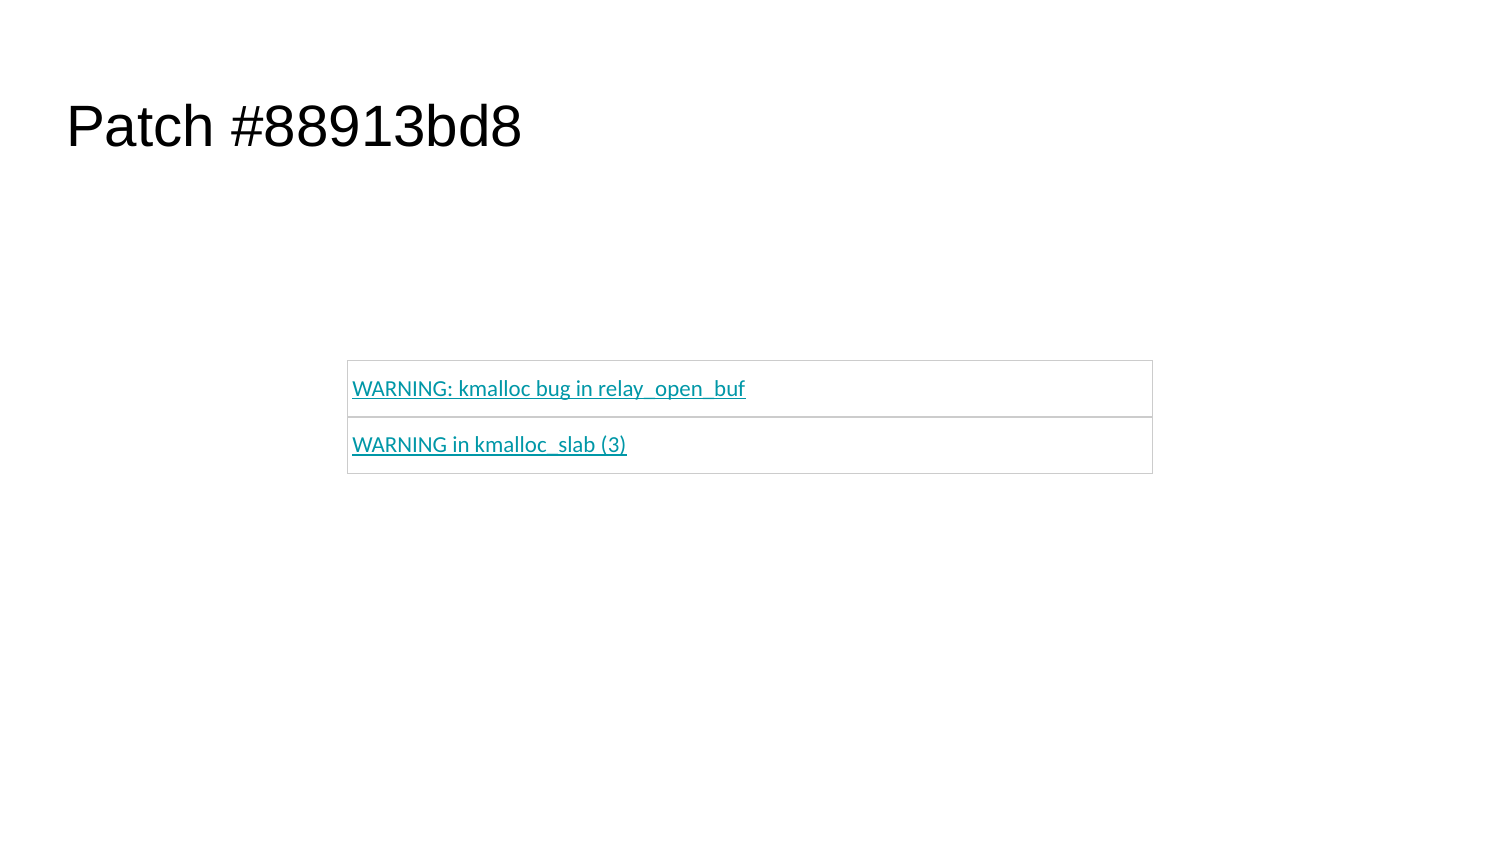

# Patch #88913bd8
| WARNING: kmalloc bug in relay\_open\_buf |
| --- |
| WARNING in kmalloc\_slab (3) |